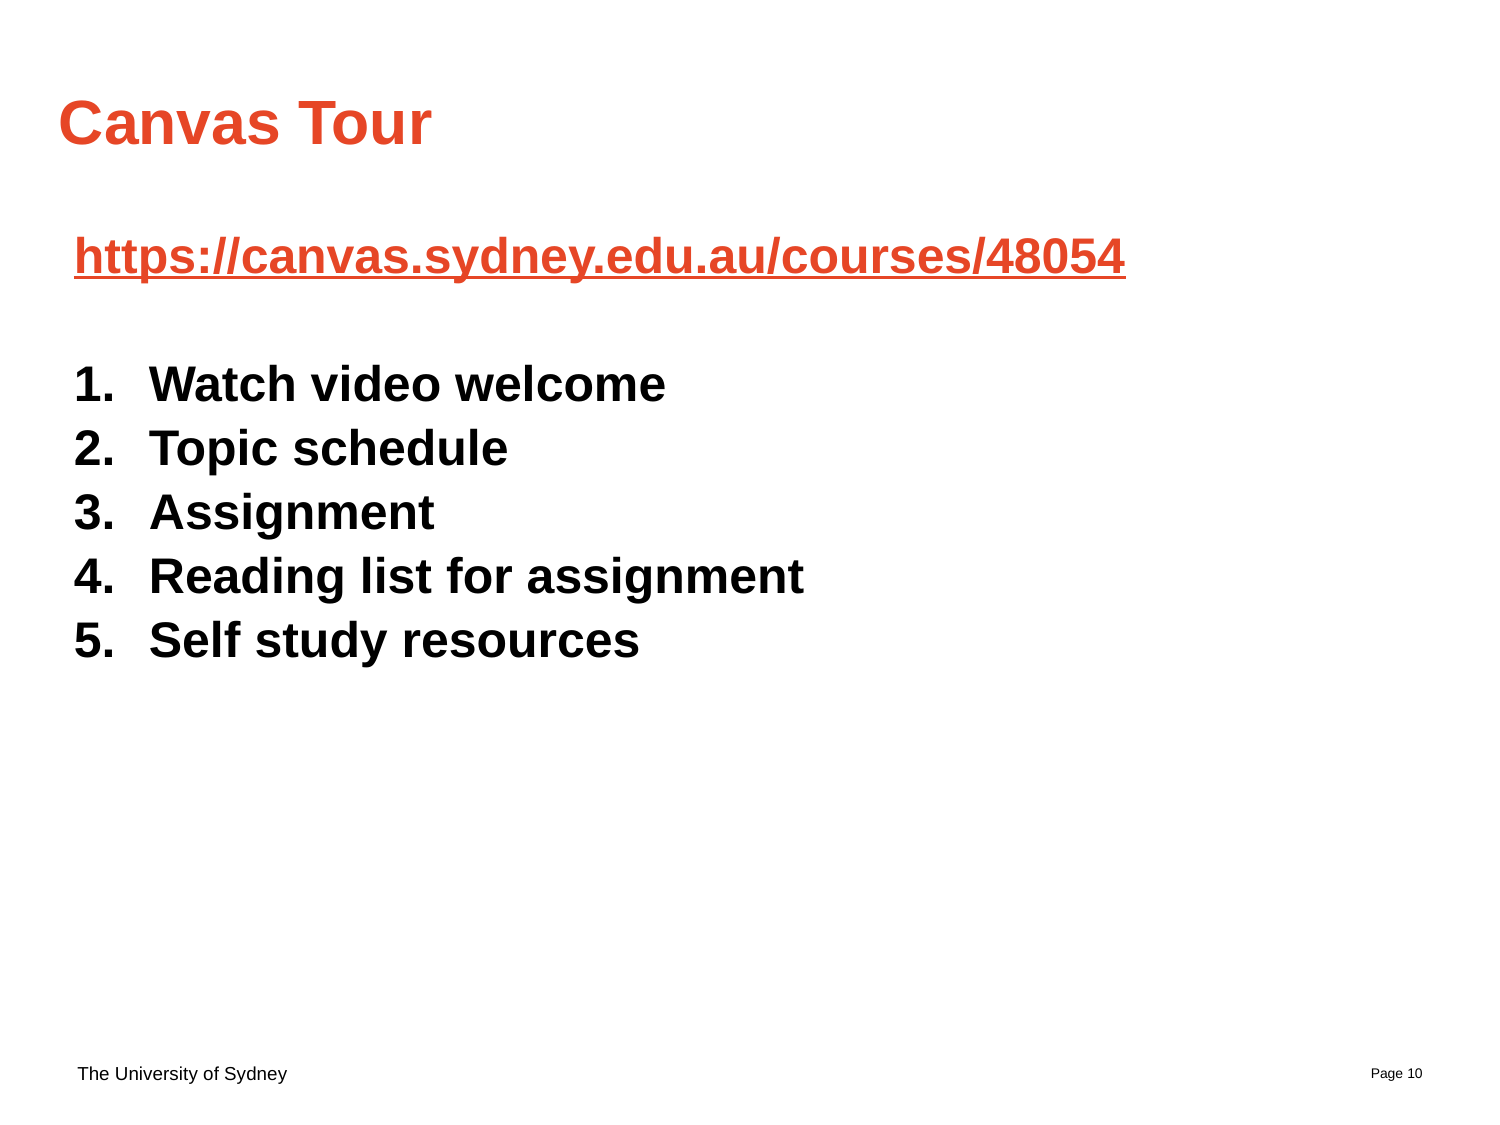

# Canvas Tour
https://canvas.sydney.edu.au/courses/48054

Watch video welcome
Topic schedule
Assignment
Reading list for assignment
Self study resources